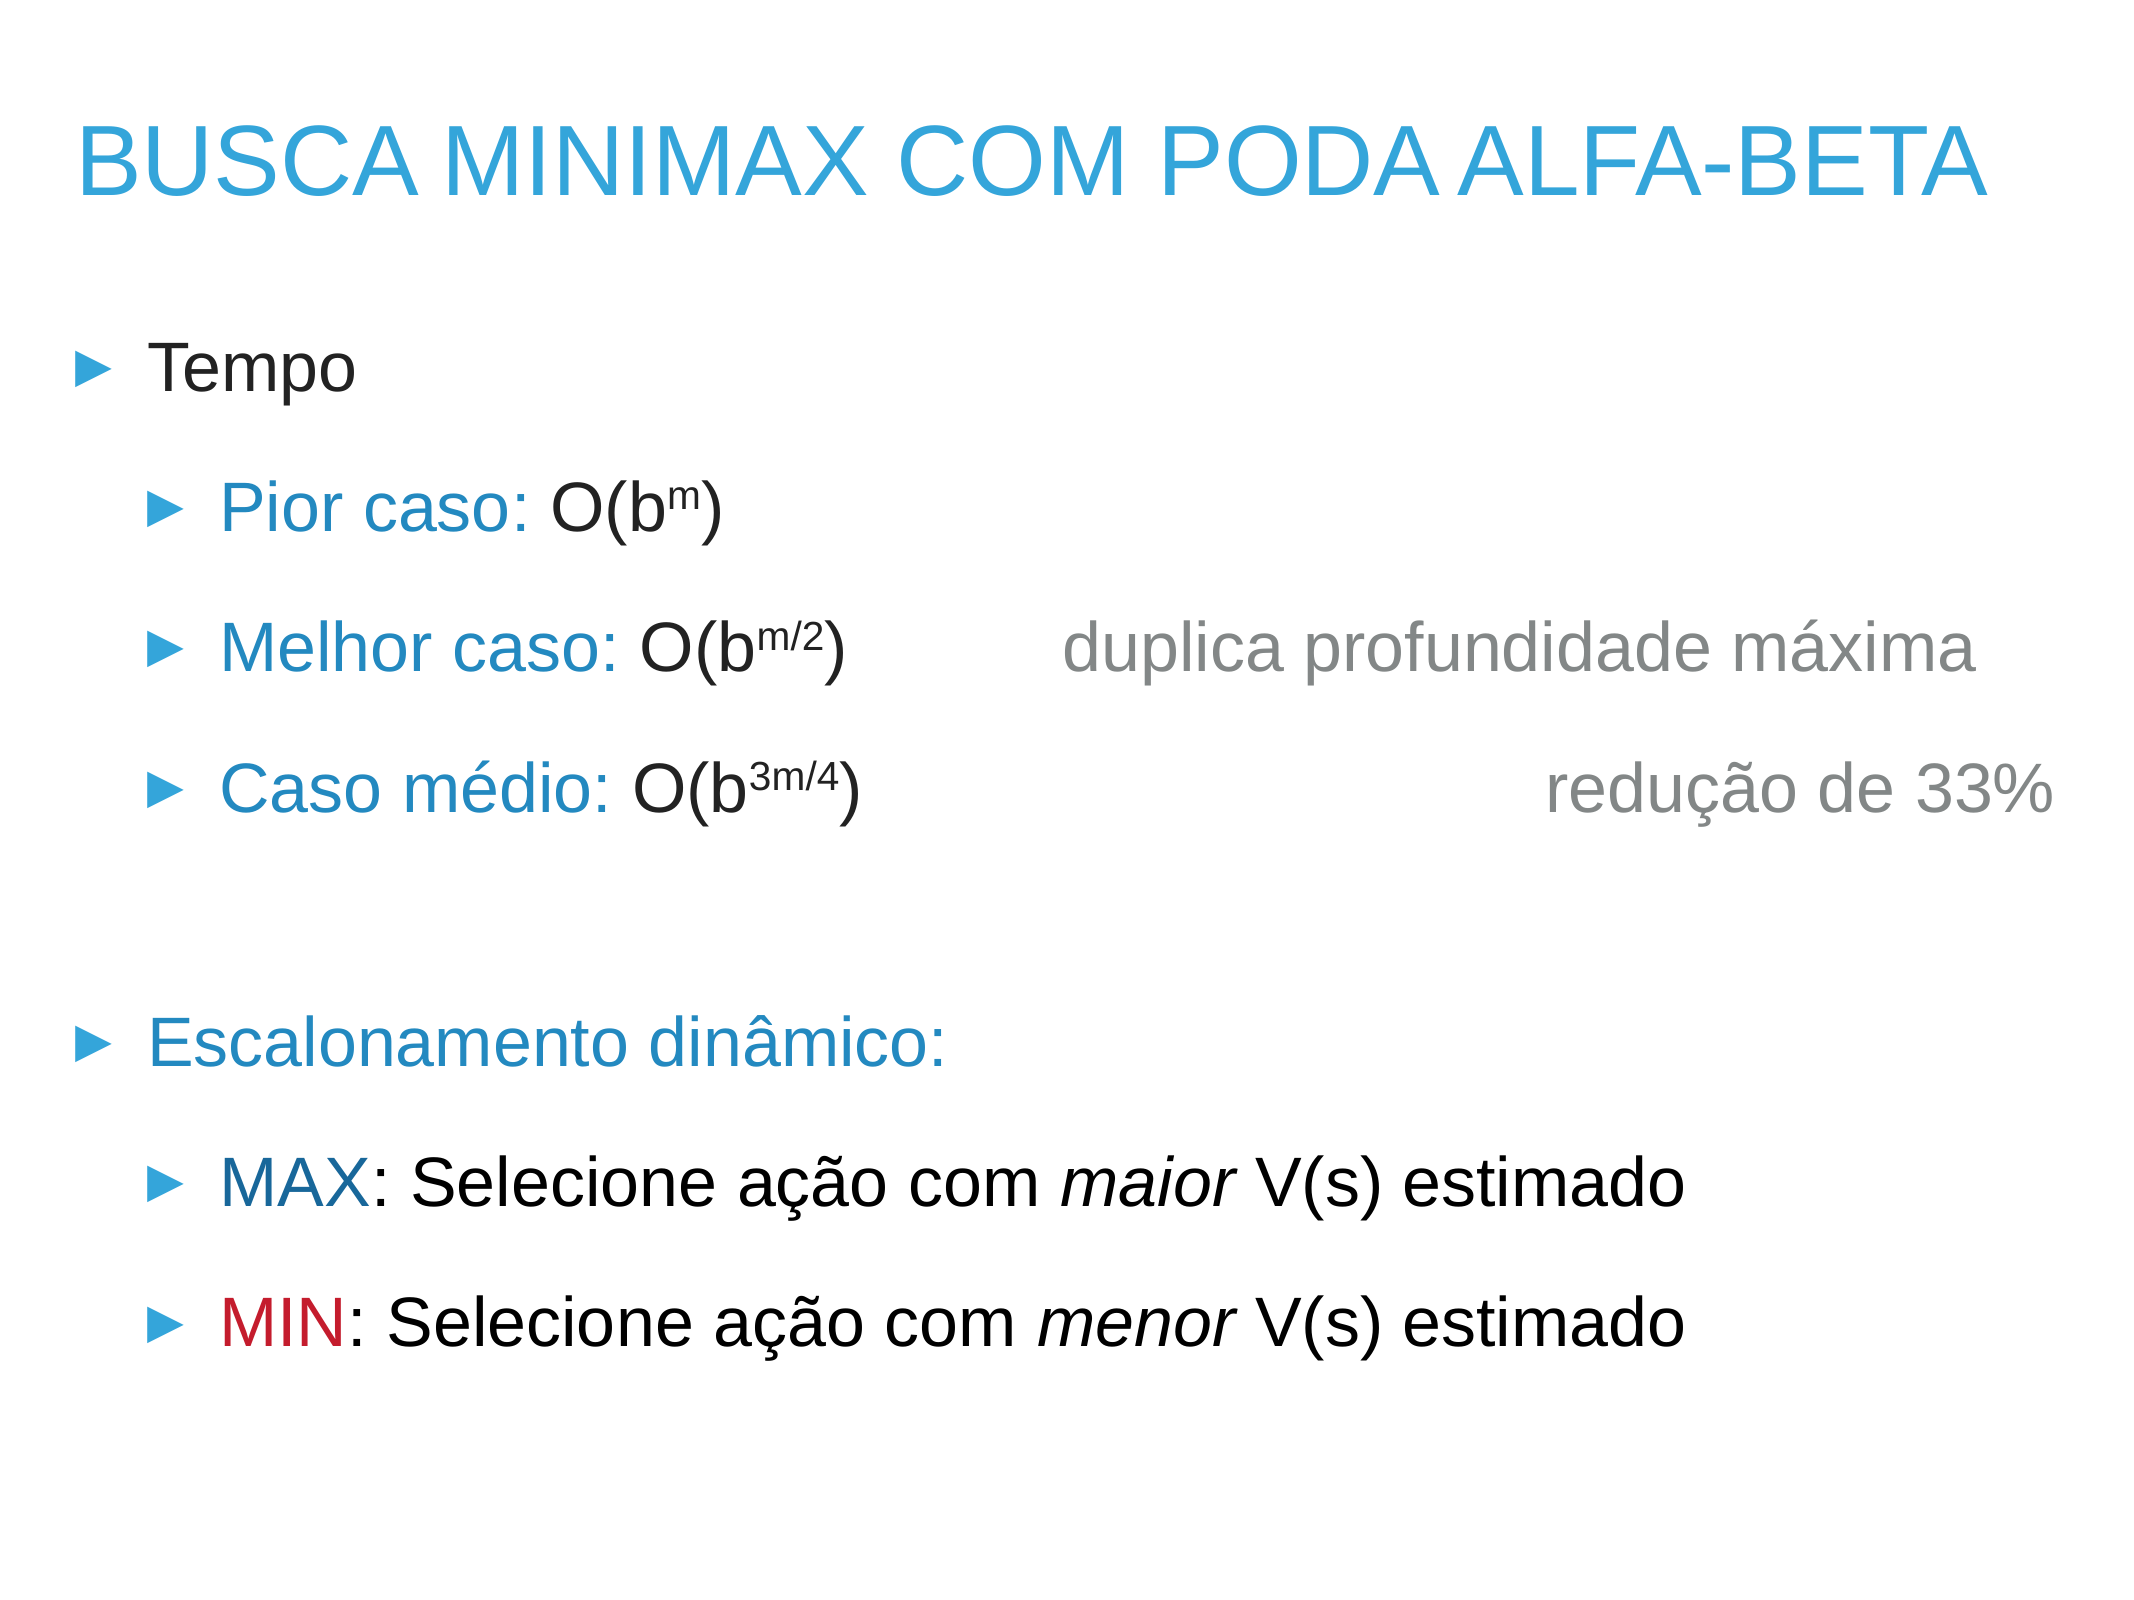

# Busca MINIMAX com PODA ALFA-BETA
Tempo
Pior caso: O(bm)
Melhor caso: O(bm/2)           duplica profundidade máxima
Caso médio: O(b3m/4)                                   redução de 33%

Escalonamento dinâmico:
MAX: Selecione ação com maior V(s) estimado
MIN: Selecione ação com menor V(s) estimado